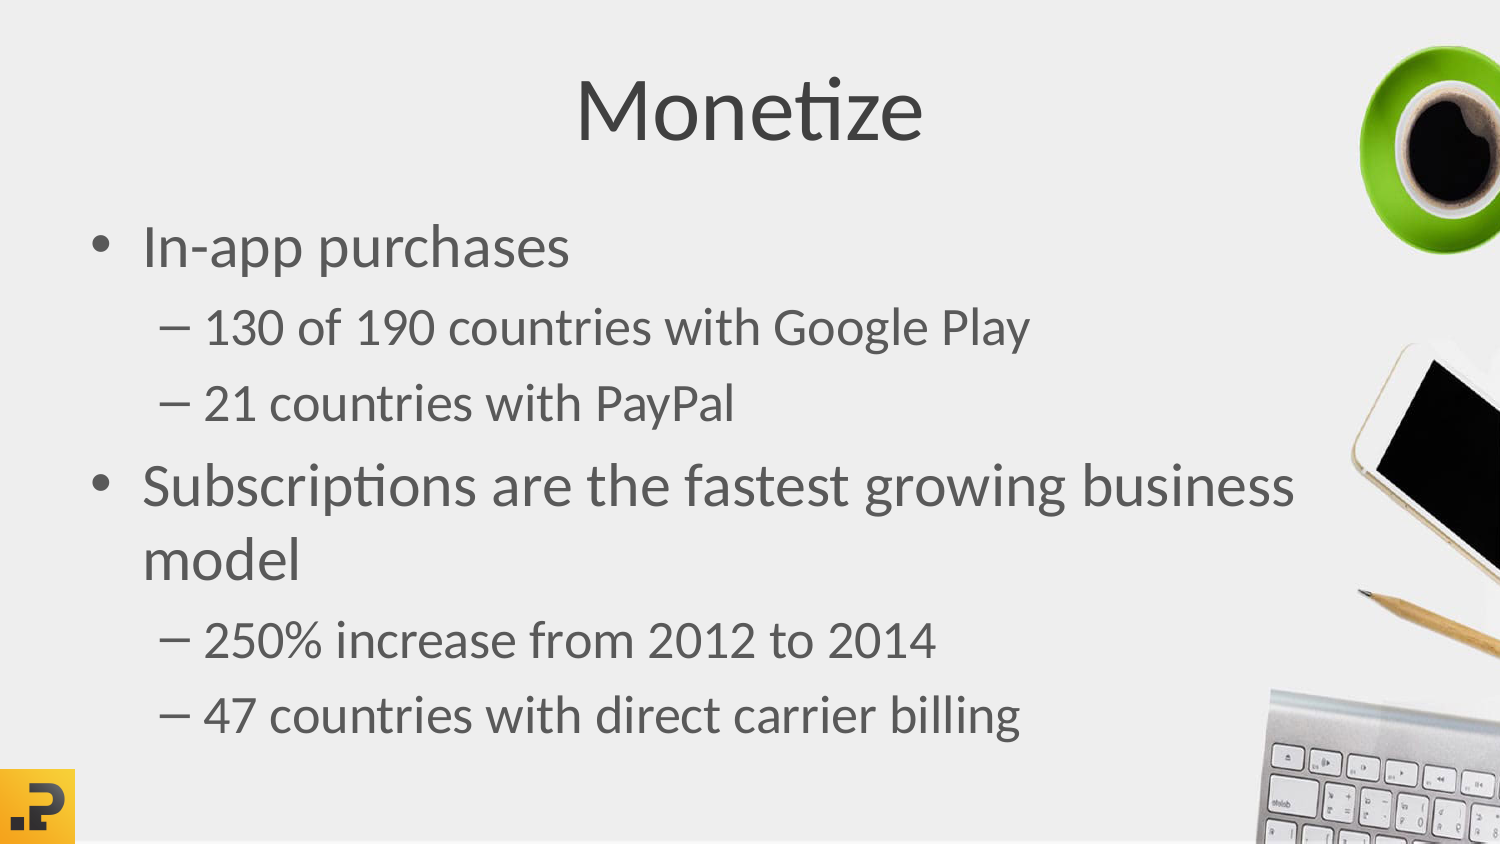

# Monetize
In-app purchases
130 of 190 countries with Google Play
21 countries with PayPal
Subscriptions are the fastest growing business model
250% increase from 2012 to 2014
47 countries with direct carrier billing